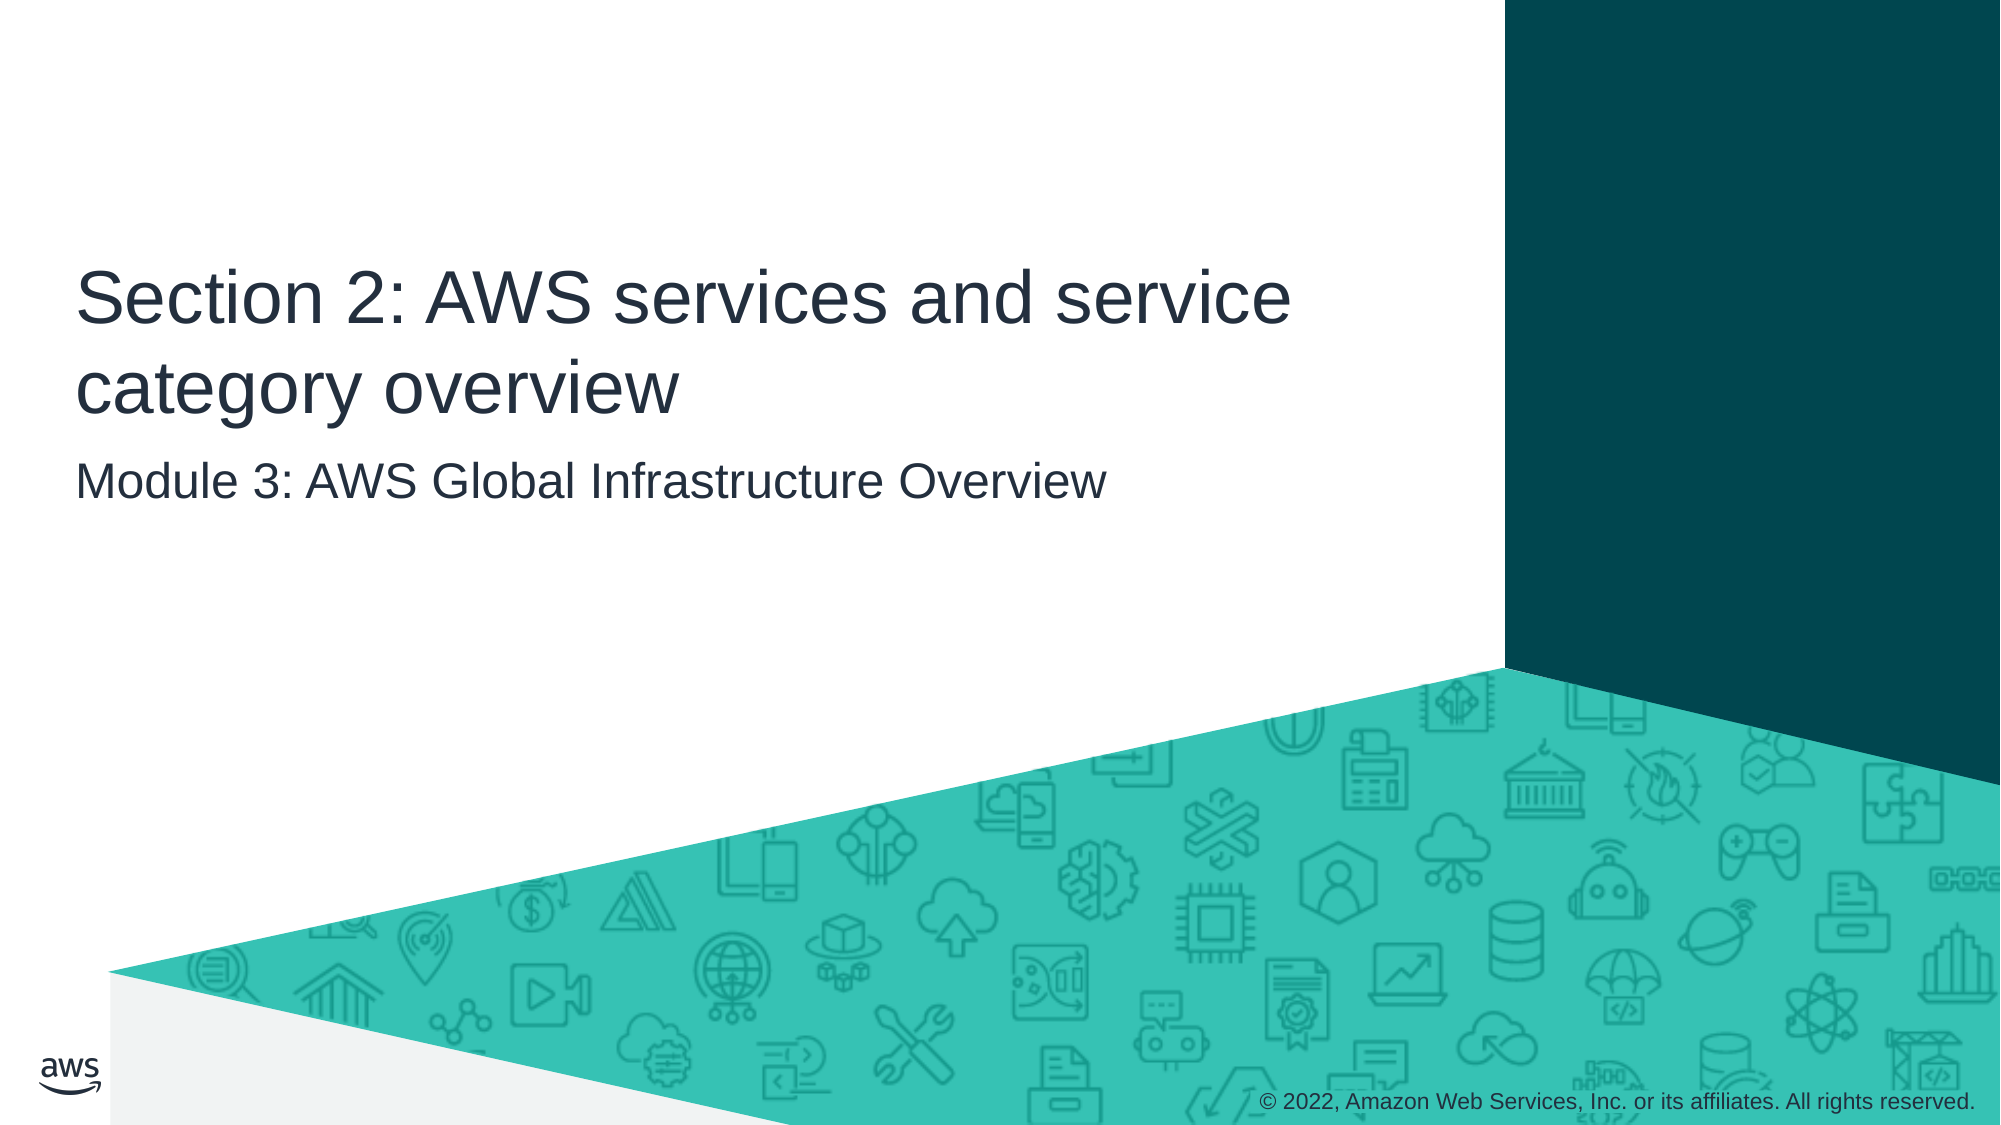

# Section 2: AWS services and service category overview
Module 3: AWS Global Infrastructure Overview